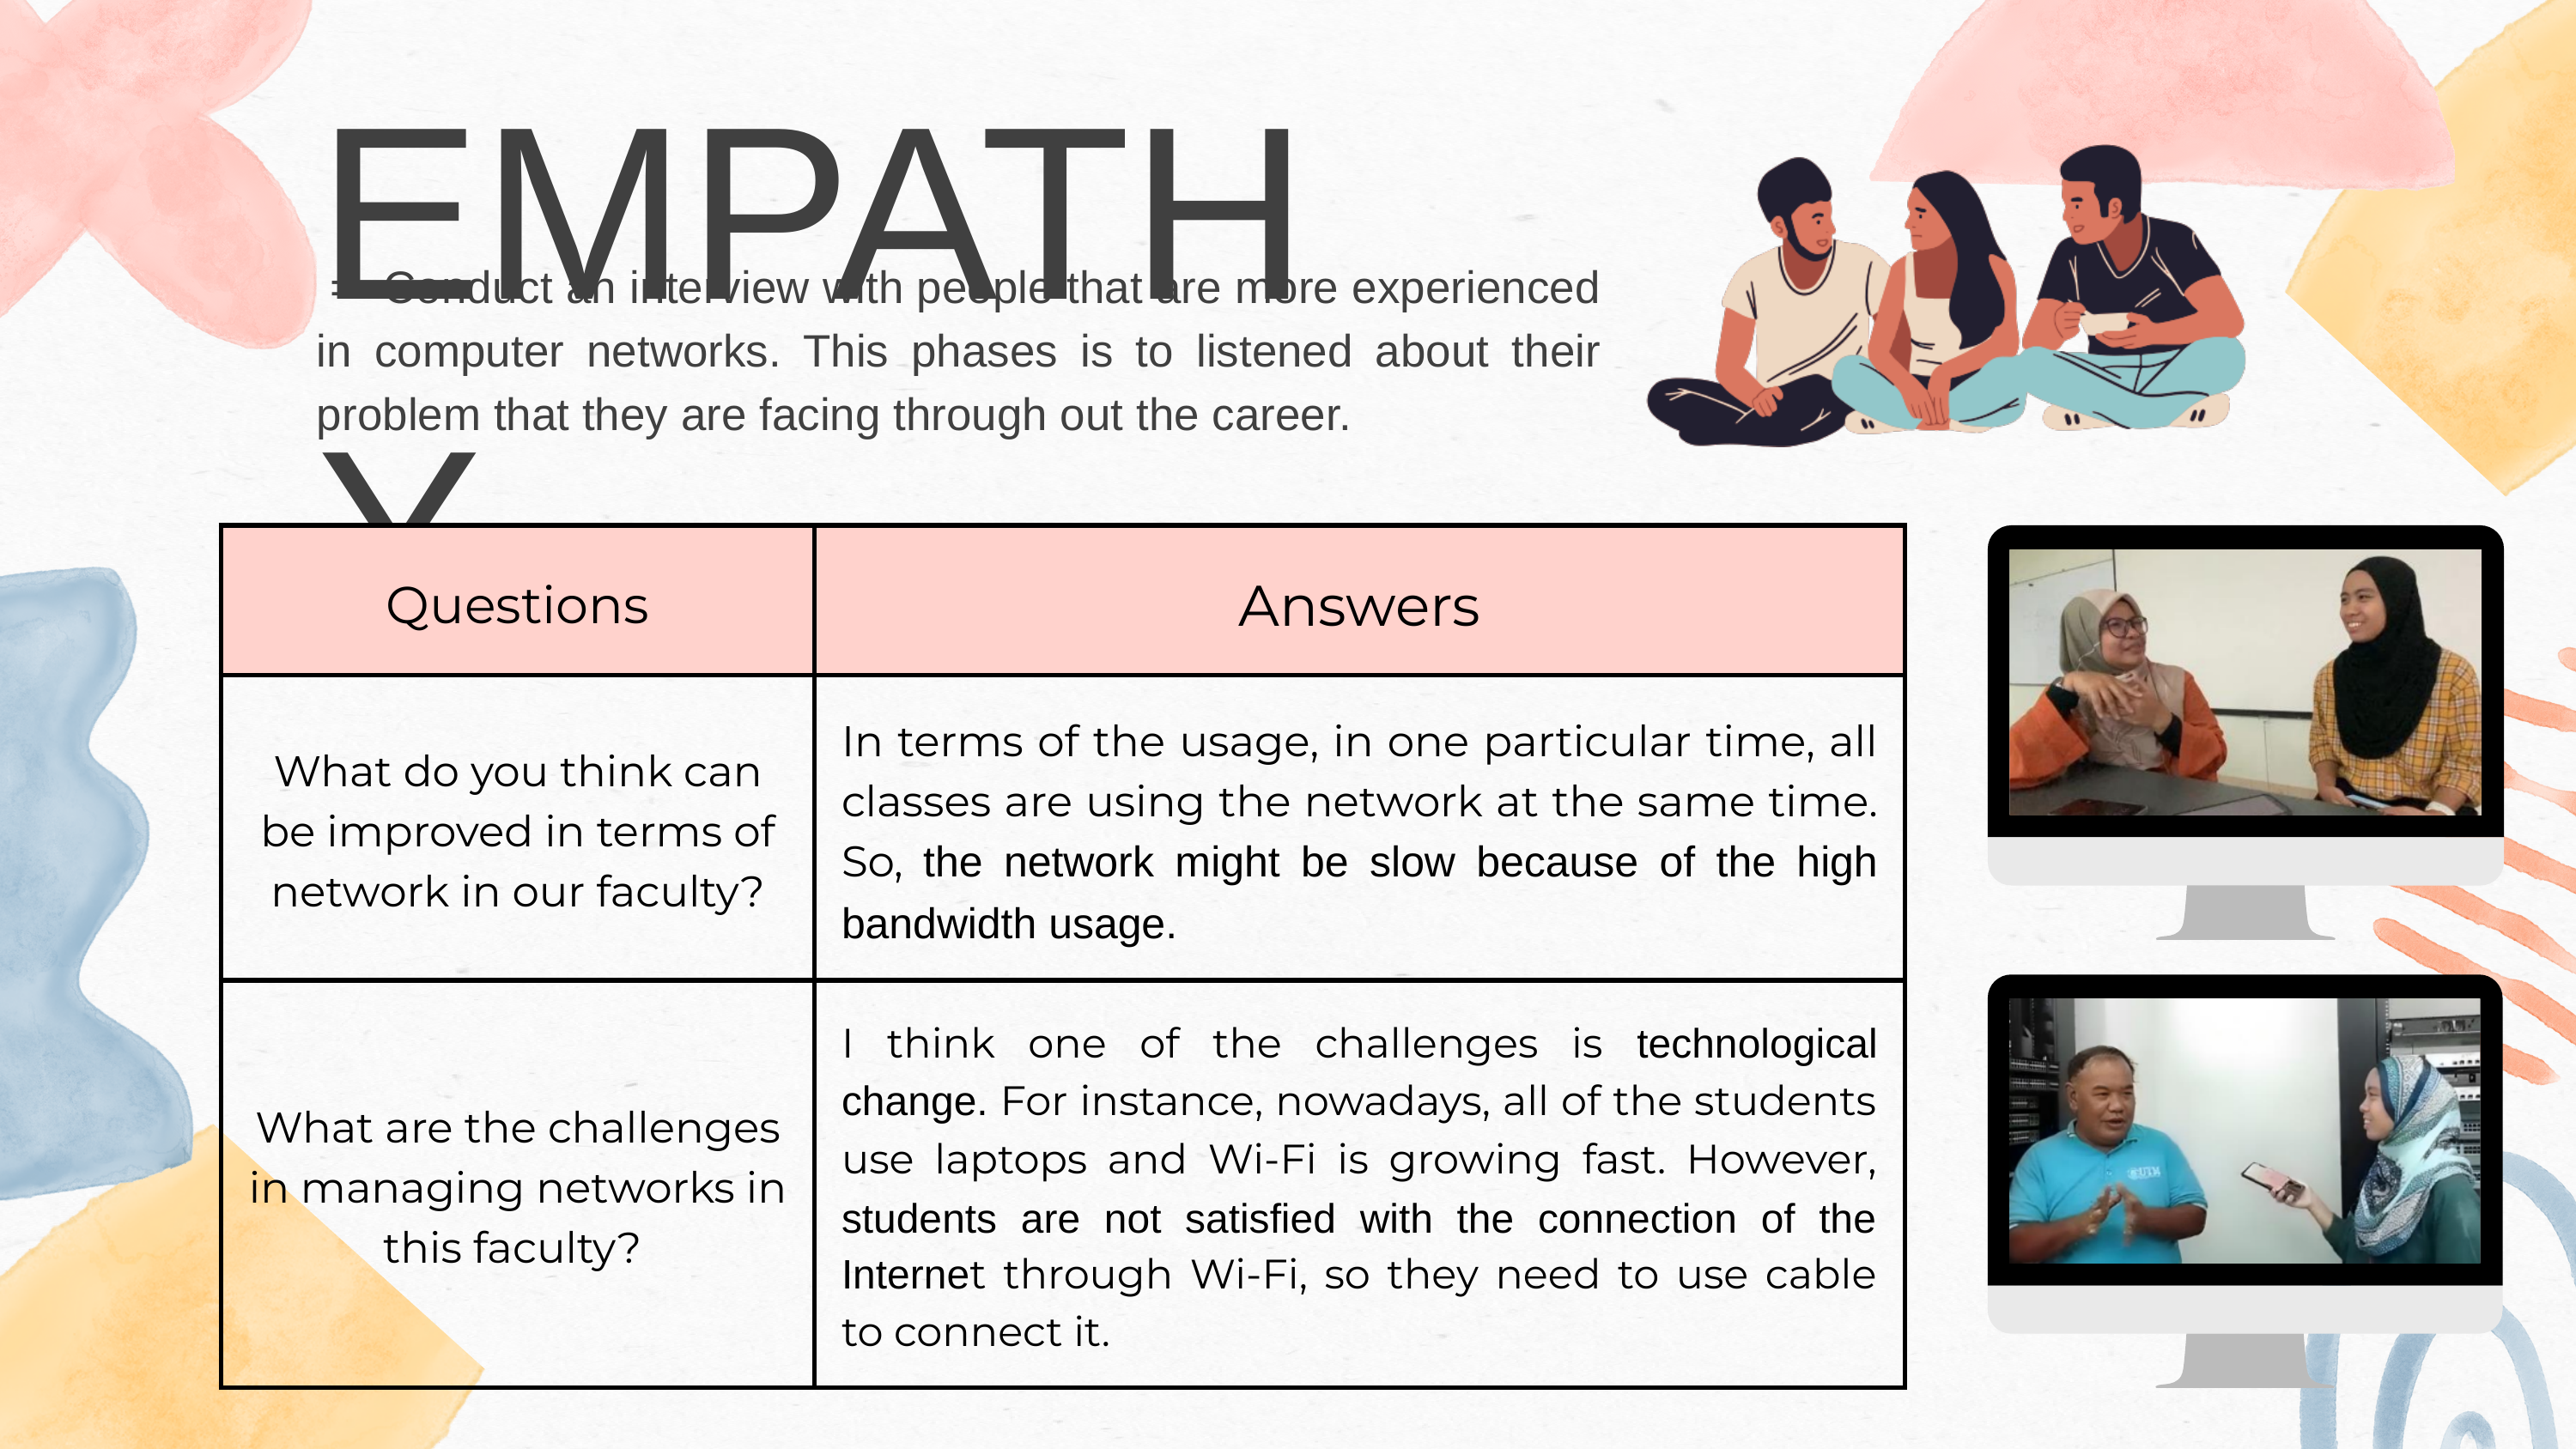

EMPATHY

 =  Conduct an interview with people that are more experienced in computer networks. This phases is to listened about their problem that they are facing through out the career.
| Questions | Answers |
| --- | --- |
| What do you think can be improved in terms of network in our faculty? | In terms of the usage, in one particular time, all classes are using the network at the same time. So, the network might be slow because of the high bandwidth usage. |
| What are the challenges in managing networks in this faculty? | I think one of the challenges is technological change. For instance, nowadays, all of the students use laptops and Wi-Fi is growing fast. However, students are not satisfied with the connection of the Internet through Wi-Fi, so they need to use cable to connect it. |